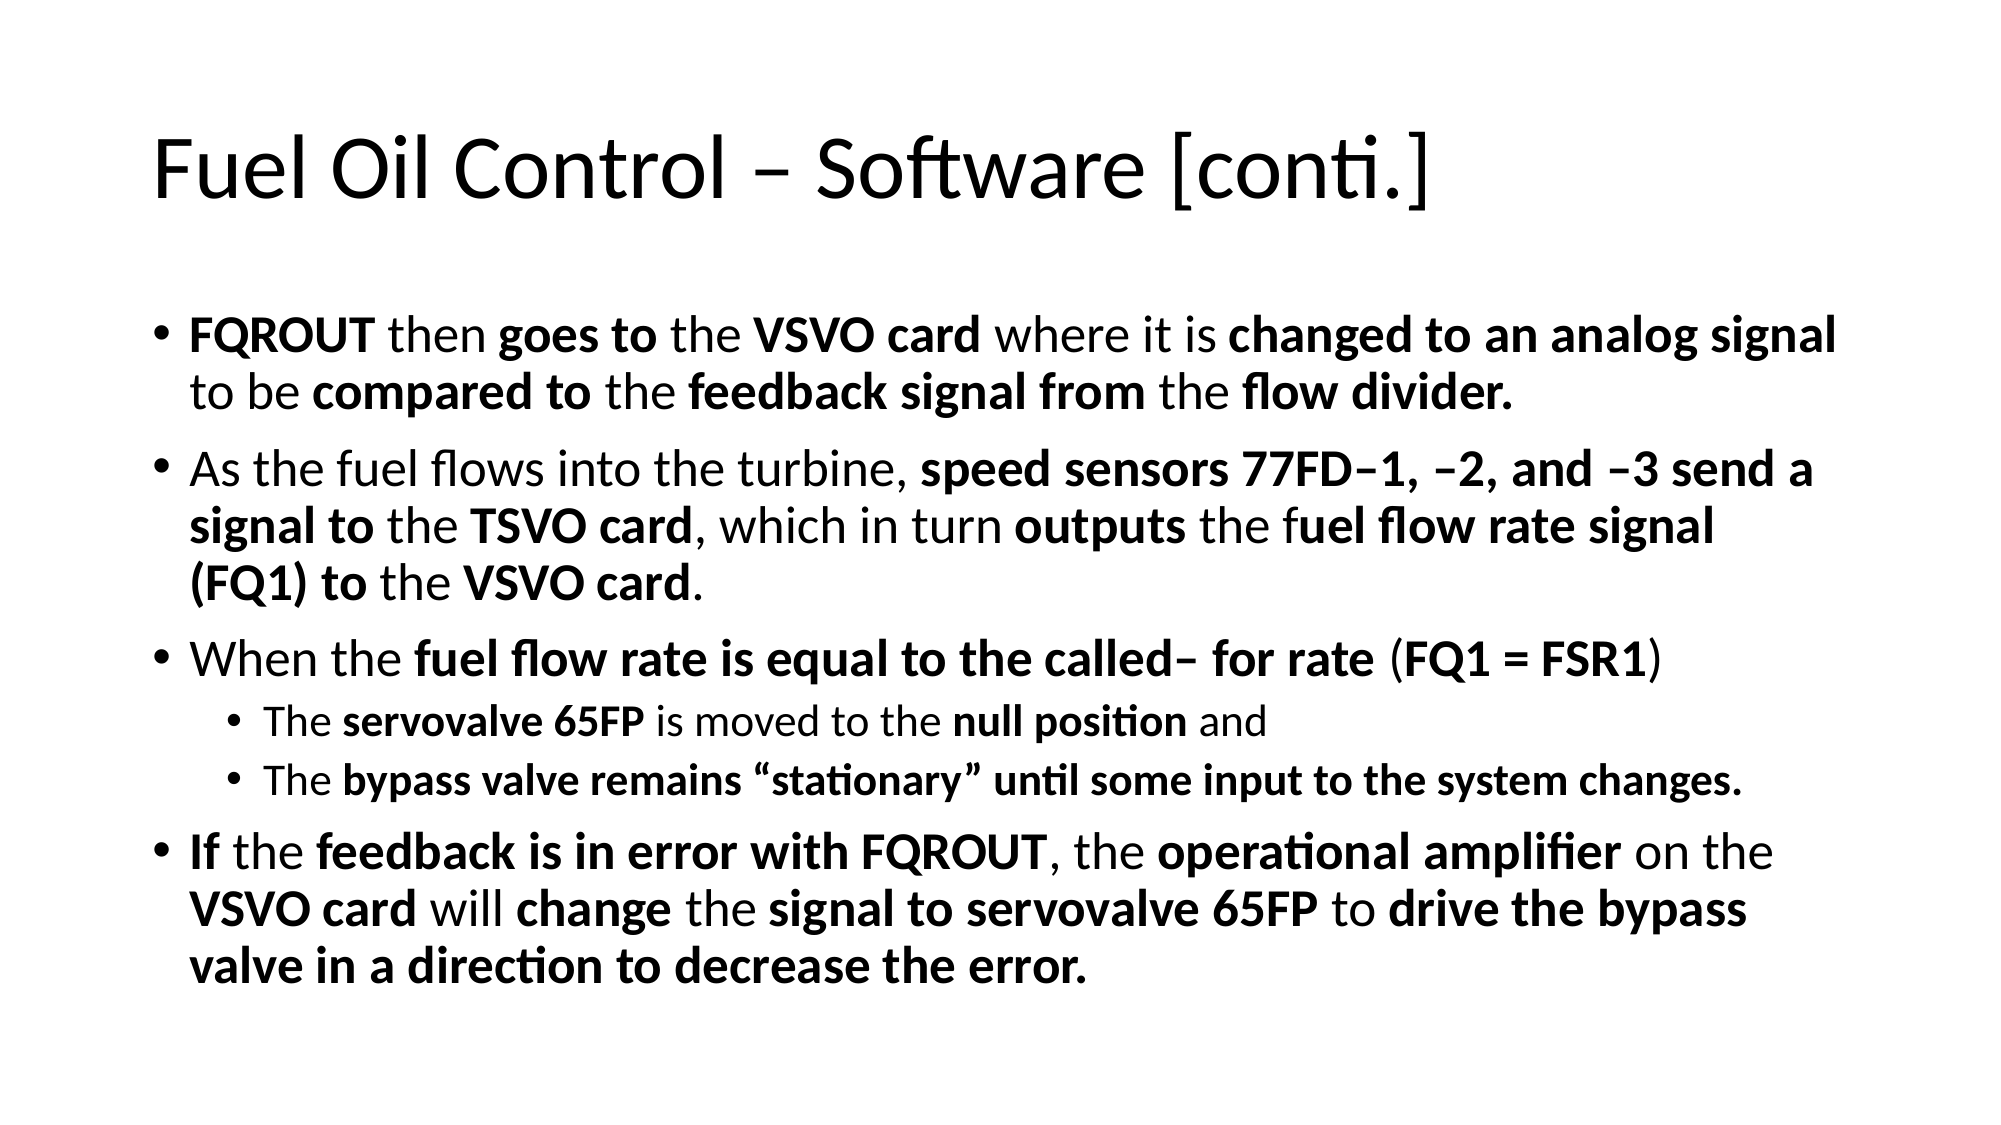

# Fuel Oil Control – Software [conti.]
FQROUT then goes to the VSVO card where it is changed to an analog signal to be compared to the feedback signal from the flow divider.
As the fuel flows into the turbine, speed sensors 77FD–1, –2, and –3 send a signal to the TSVO card, which in turn outputs the fuel flow rate signal (FQ1) to the VSVO card.
When the fuel flow rate is equal to the called– for rate (FQ1 = FSR1)
The servovalve 65FP is moved to the null position and
The bypass valve remains “stationary” until some input to the system changes.
If the feedback is in error with FQROUT, the operational amplifier on the VSVO card will change the signal to servovalve 65FP to drive the bypass valve in a direction to decrease the error.